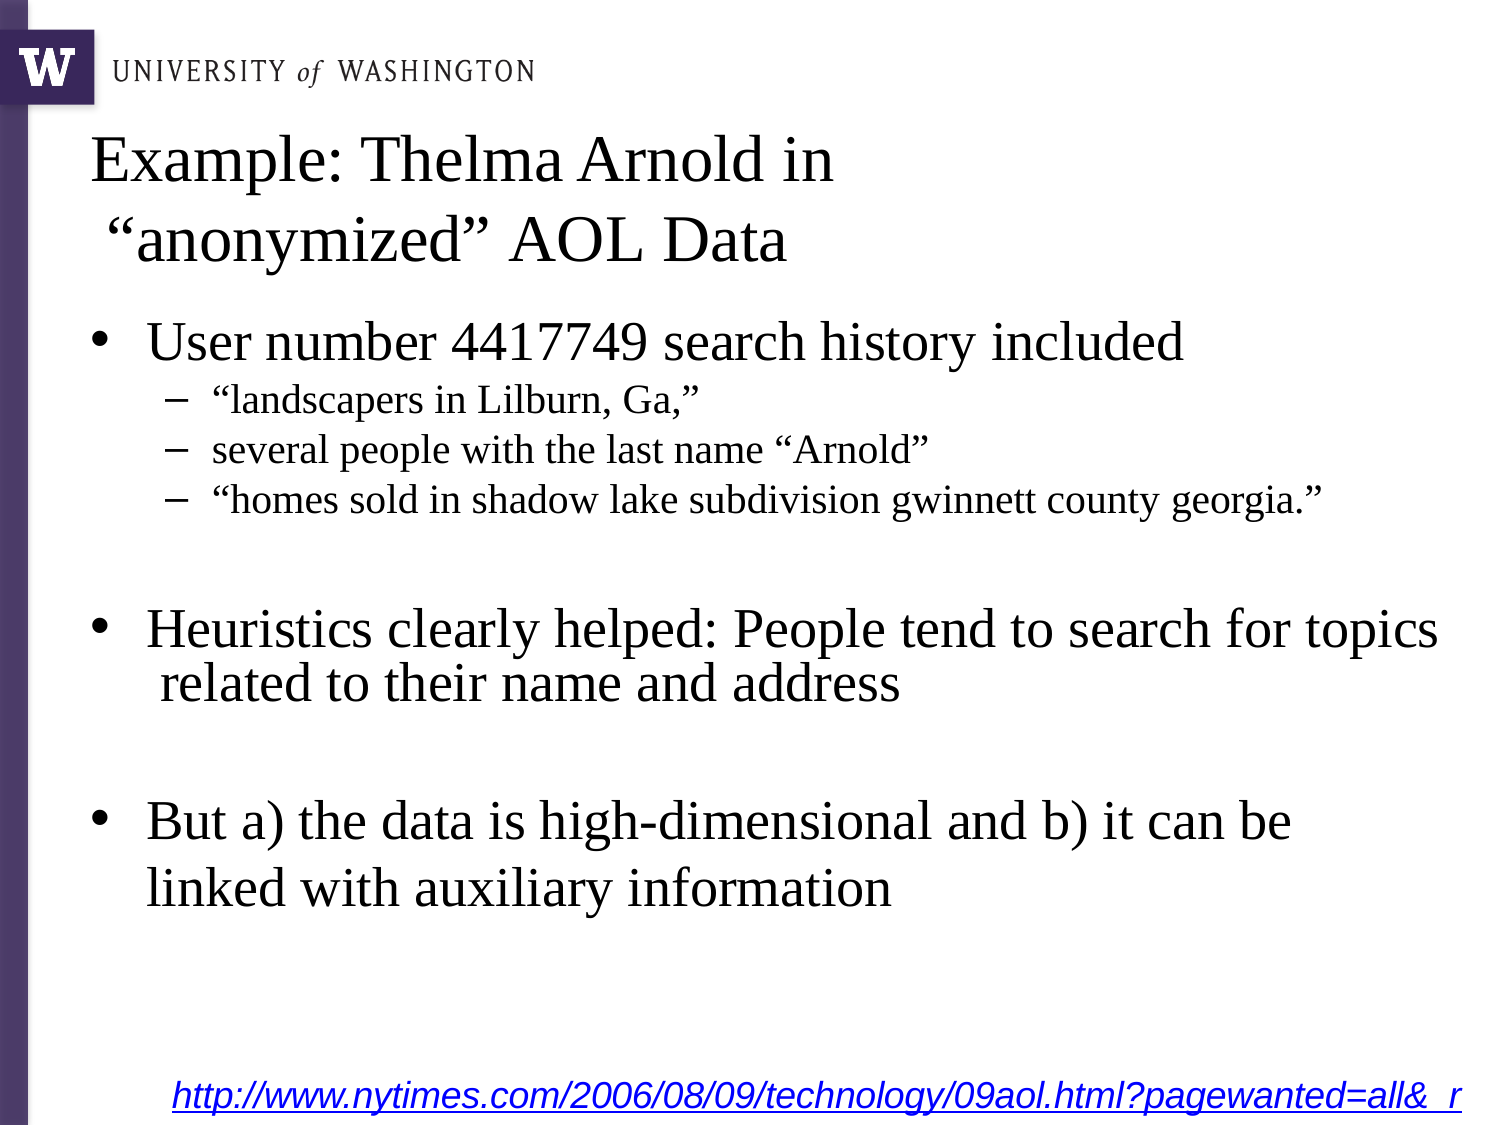

# Example: Thelma Arnold in  “anonymized” AOL Data
User number 4417749 search history included
“landscapers in Lilburn, Ga,”
several people with the last name “Arnold”
“homes sold in shadow lake subdivision gwinnett county georgia.”

Heuristics clearly helped: People tend to search for topics  related to their name and address

But a) the data is high-dimensional and b) it can be linked with auxiliary information
http://www.nytimes.com/2006/08/09/technology/09aol.html?pagewanted=all&_r